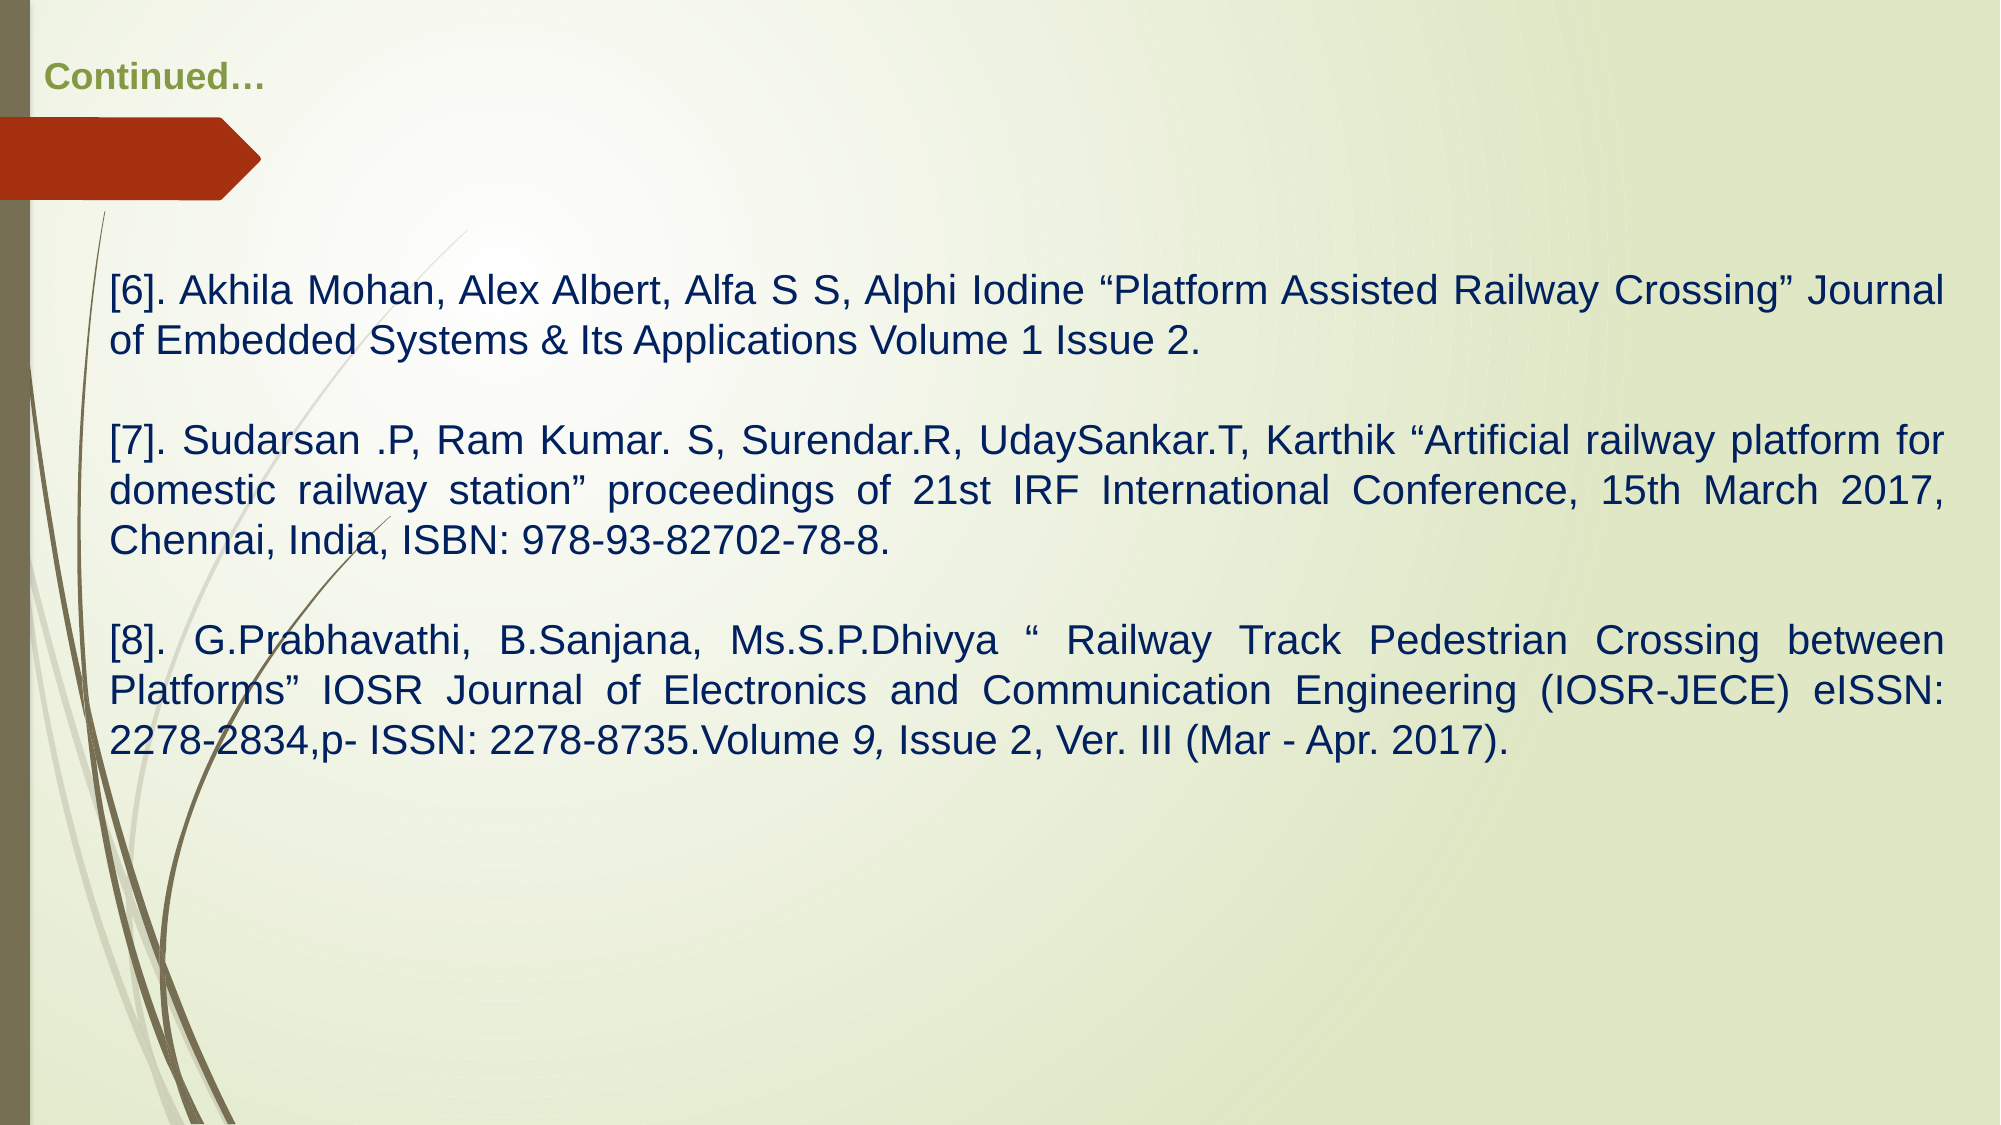

Continued…

[6]. Akhila Mohan, Alex Albert, Alfa S S, Alphi Iodine “Platform Assisted Railway Crossing” Journal of Embedded Systems & Its Applications Volume 1 Issue 2.

[7]. Sudarsan .P, Ram Kumar. S, Surendar.R, UdaySankar.T, Karthik “Artificial railway platform for domestic railway station” proceedings of 21st IRF International Conference, 15th March 2017, Chennai, India, ISBN: 978-93-82702-78-8.

[8]. G.Prabhavathi, B.Sanjana, Ms.S.P.Dhivya “ Railway Track Pedestrian Crossing between Platforms” IOSR Journal of Electronics and Communication Engineering (IOSR-JECE) eISSN: 2278-2834,p- ISSN: 2278-8735.Volume 9, Issue 2, Ver. III (Mar - Apr. 2017).